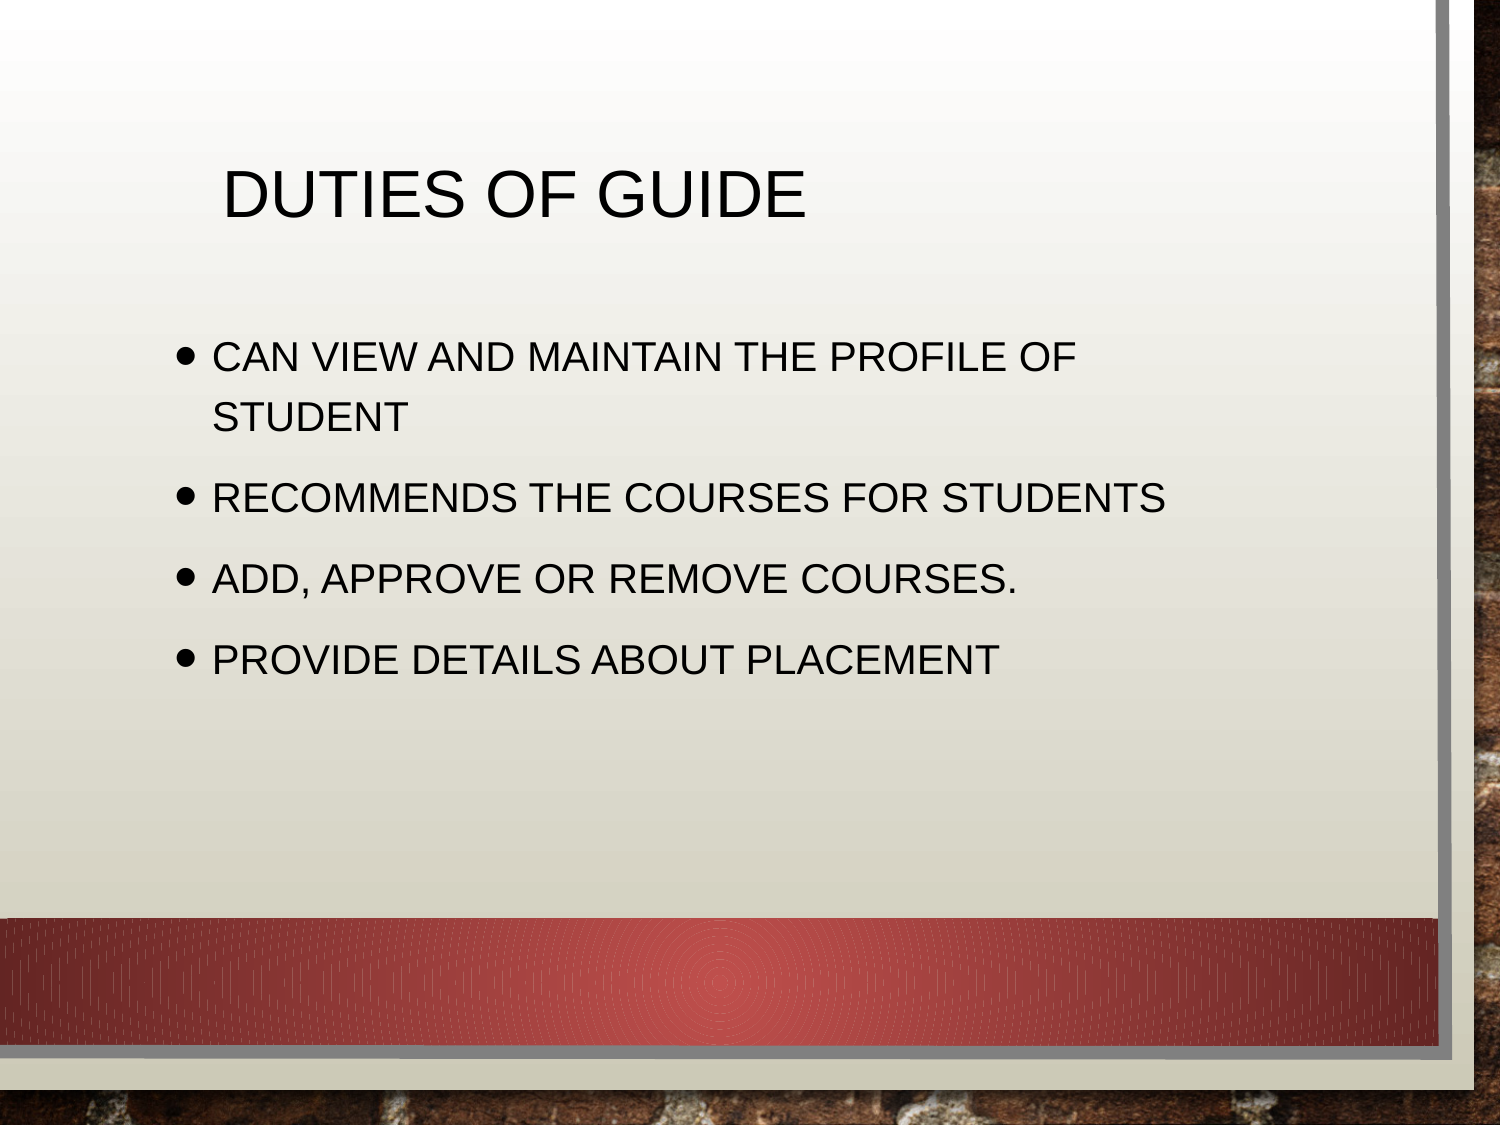

# Duties of guide
Can view and maintain the profile of  student
Recommends the courses for students
Add, Approve or Remove courses.
Provide details about placement